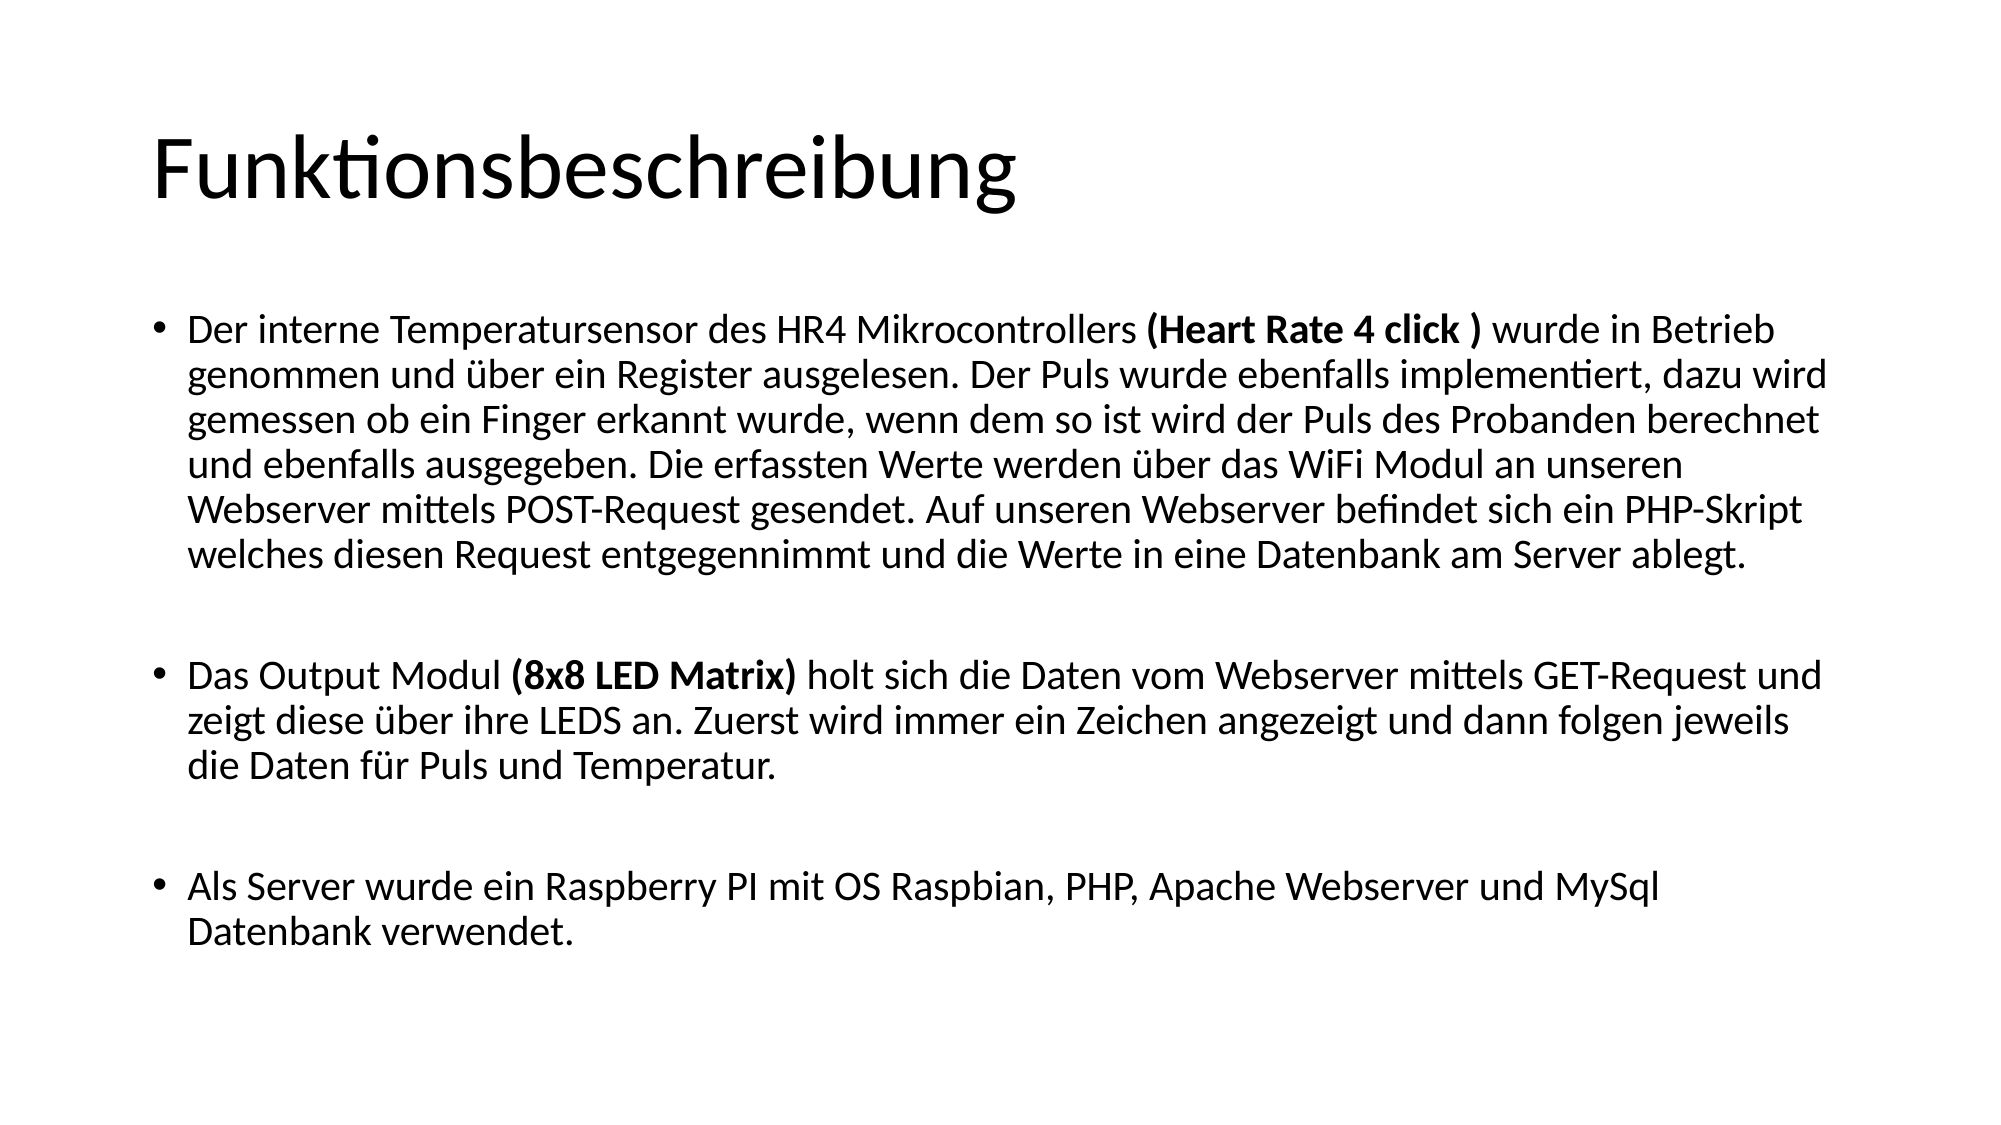

# Funktionsbeschreibung
Der interne Temperatursensor des HR4 Mikrocontrollers (Heart Rate 4 click ) wurde in Betrieb genommen und über ein Register ausgelesen. Der Puls wurde ebenfalls implementiert, dazu wird gemessen ob ein Finger erkannt wurde, wenn dem so ist wird der Puls des Probanden berechnet und ebenfalls ausgegeben. Die erfassten Werte werden über das WiFi Modul an unseren Webserver mittels POST-Request gesendet. Auf unseren Webserver befindet sich ein PHP-Skript welches diesen Request entgegennimmt und die Werte in eine Datenbank am Server ablegt.

Das Output Modul (8x8 LED Matrix) holt sich die Daten vom Webserver mittels GET-Request und zeigt diese über ihre LEDS an. Zuerst wird immer ein Zeichen angezeigt und dann folgen jeweils die Daten für Puls und Temperatur.

Als Server wurde ein Raspberry PI mit OS Raspbian, PHP, Apache Webserver und MySql Datenbank verwendet.